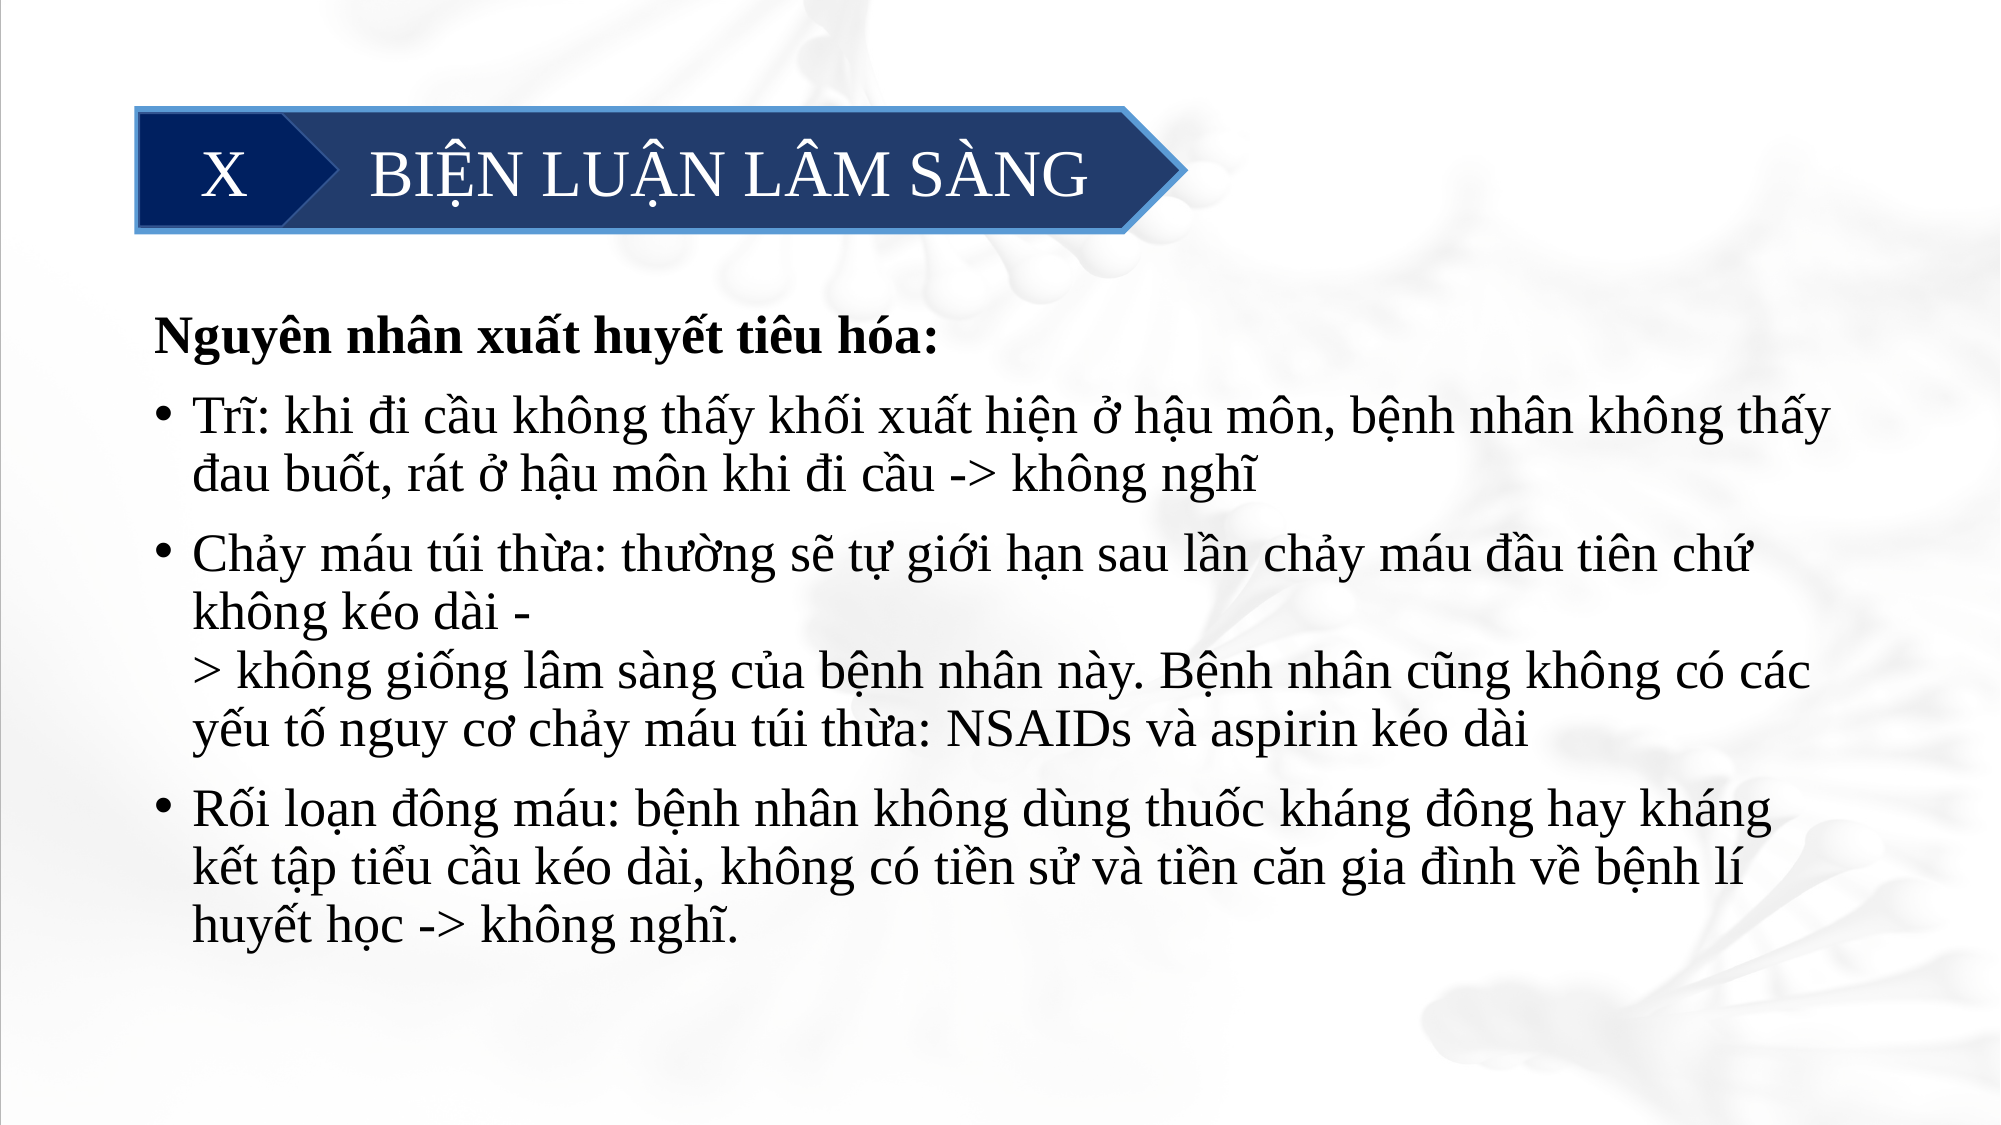

#
	    BIỆN LUẬN LÂM SÀNG
X
Nguyên nhân xuất huyết tiêu hóa:
Trĩ: khi đi cầu không thấy khối xuất hiện ở hậu môn, bệnh nhân không thấy đau buốt, rát ở hậu môn khi đi cầu -> không nghĩ
Chảy máu túi thừa: thường sẽ tự giới hạn sau lần chảy máu đầu tiên chứ không kéo dài -> không giống lâm sàng của bệnh nhân này. Bệnh nhân cũng không có các yếu tố nguy cơ chảy máu túi thừa: NSAIDs và aspirin kéo dài
Rối loạn đông máu: bệnh nhân không dùng thuốc kháng đông hay kháng kết tập tiểu cầu kéo dài, không có tiền sử và tiền căn gia đình về bệnh lí huyết học -> không nghĩ.